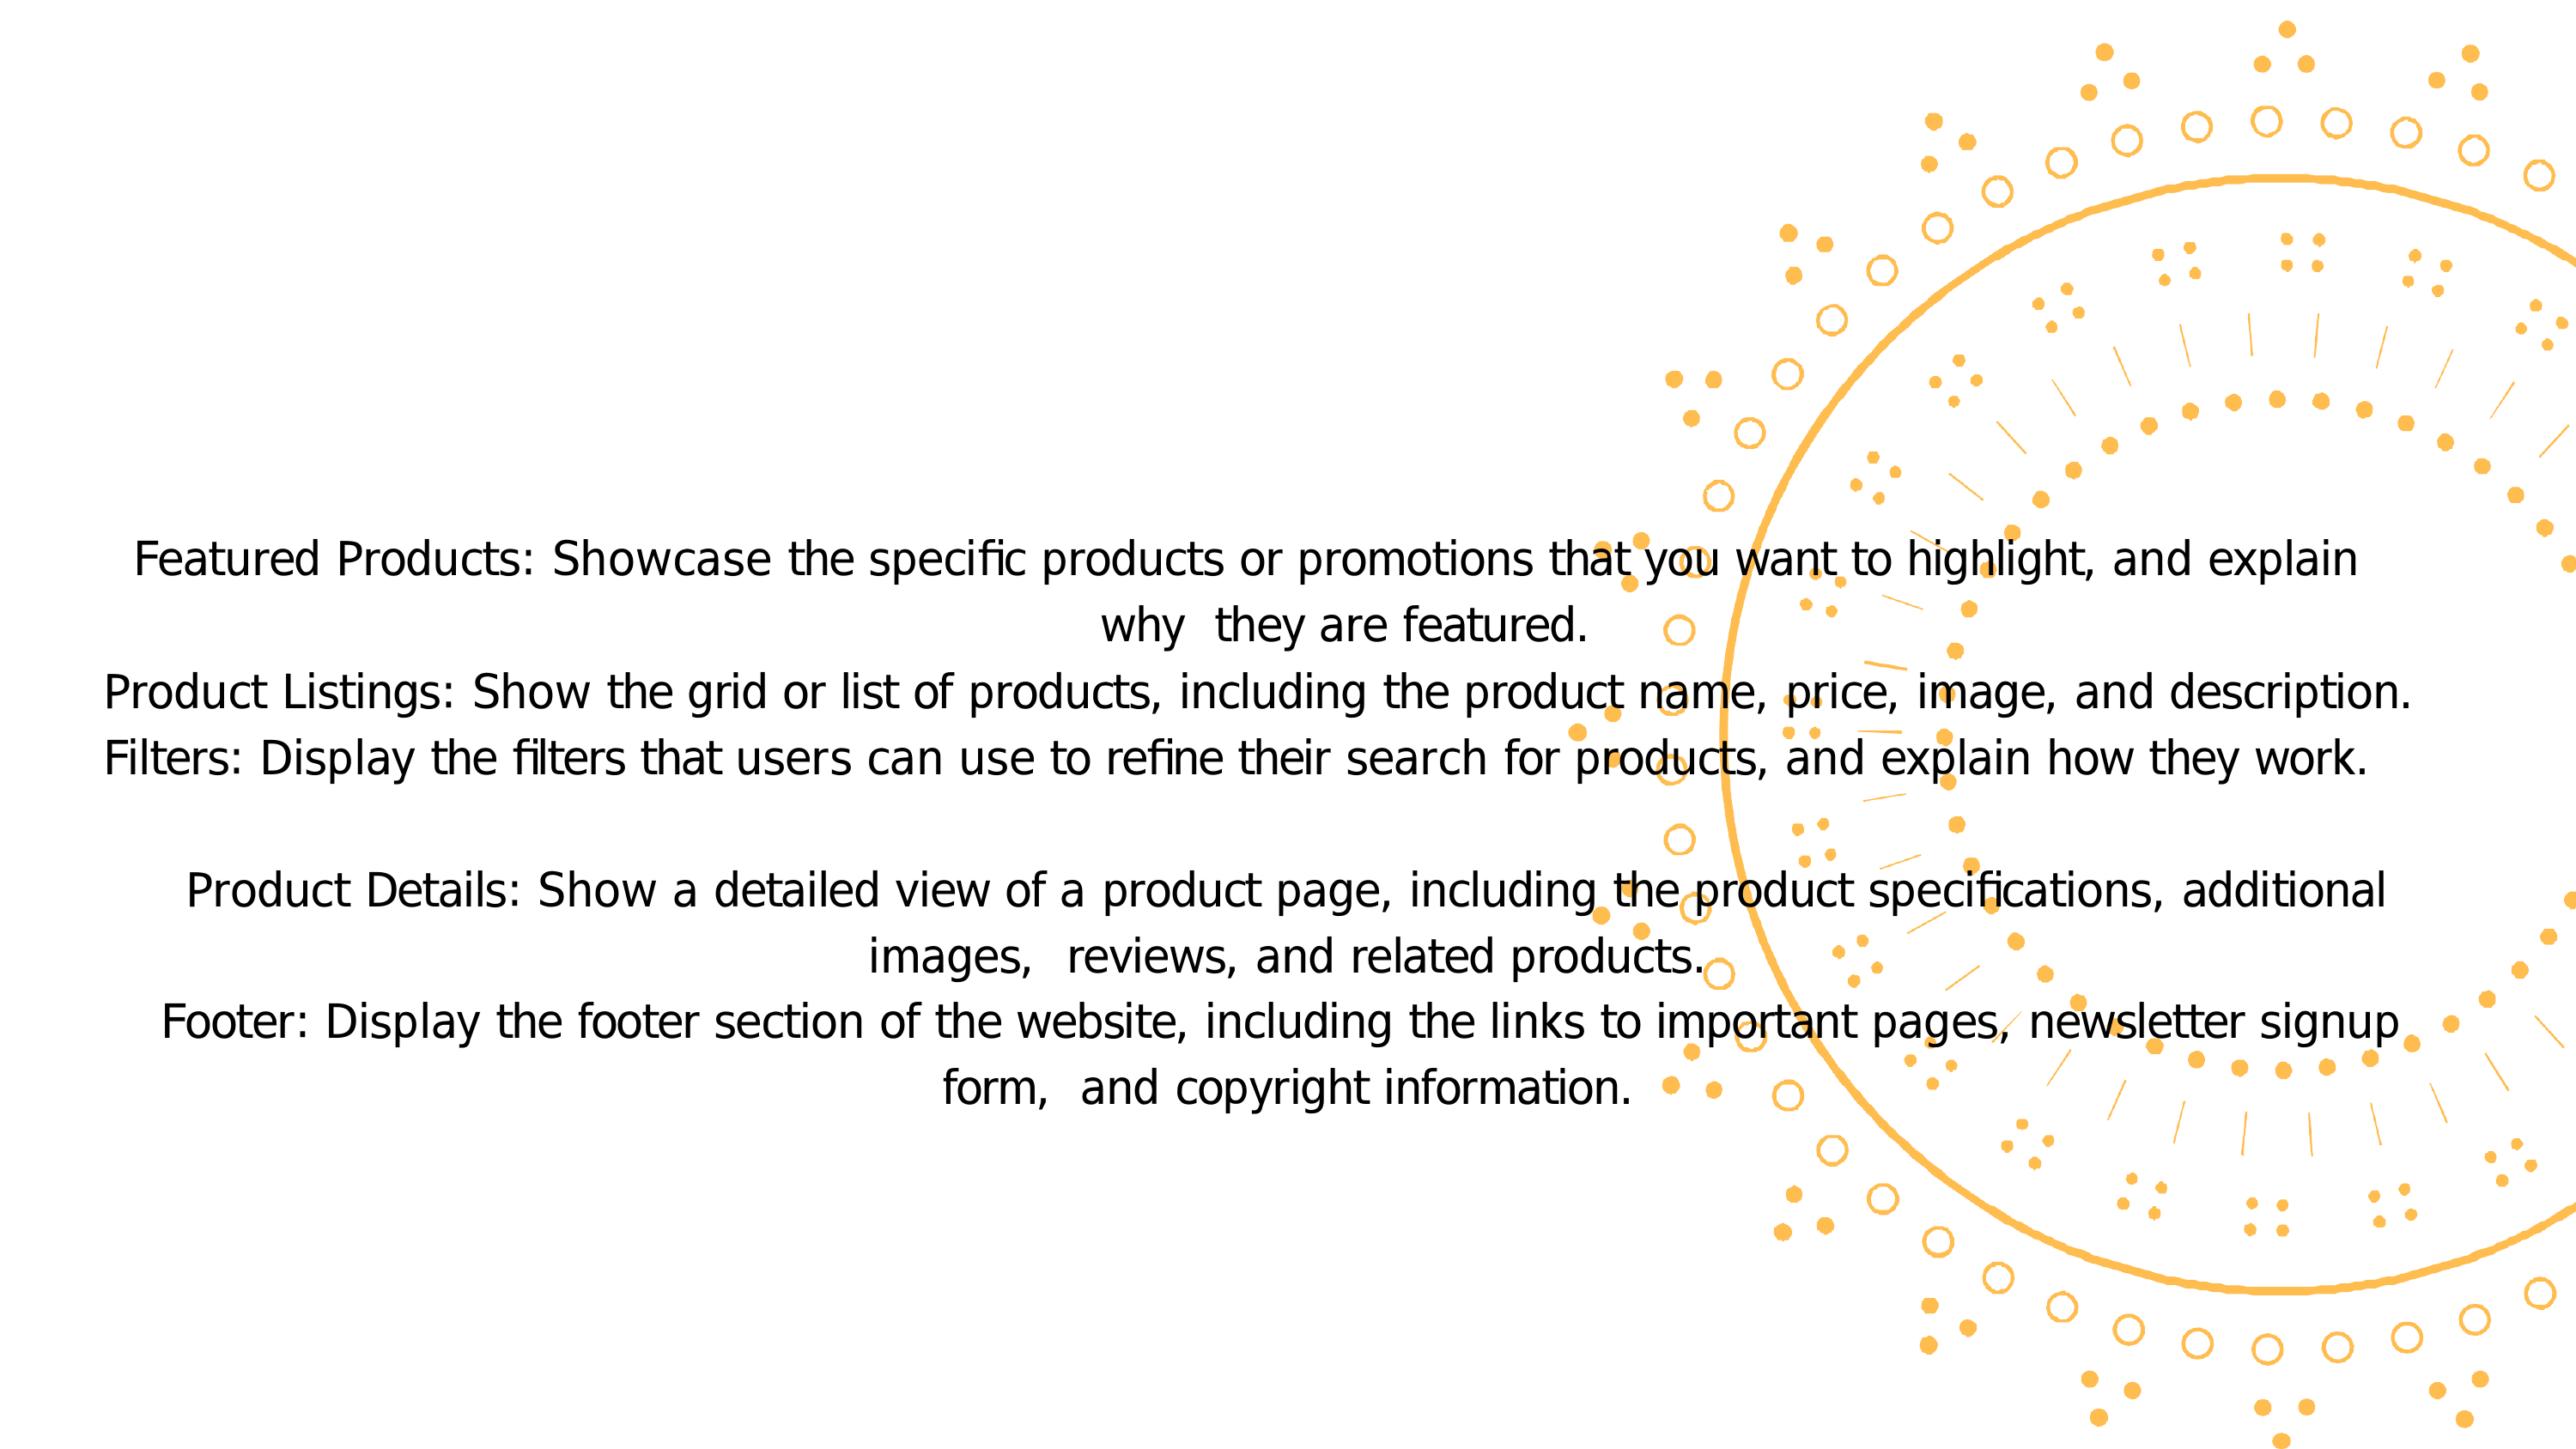

Featured Products: Showcase the specific products or promotions that you want to highlight, and explain why  they are featured.
Product Listings: Show the grid or list of products, including the product name, price, image, and description.
Filters: Display the filters that users can use to refine their search for products, and explain how they work.

Product Details: Show a detailed view of a product page, including the product specifications, additional images,  reviews, and related products.
Footer: Display the footer section of the website, including the links to important pages, newsletter signup form,  and copyright information.